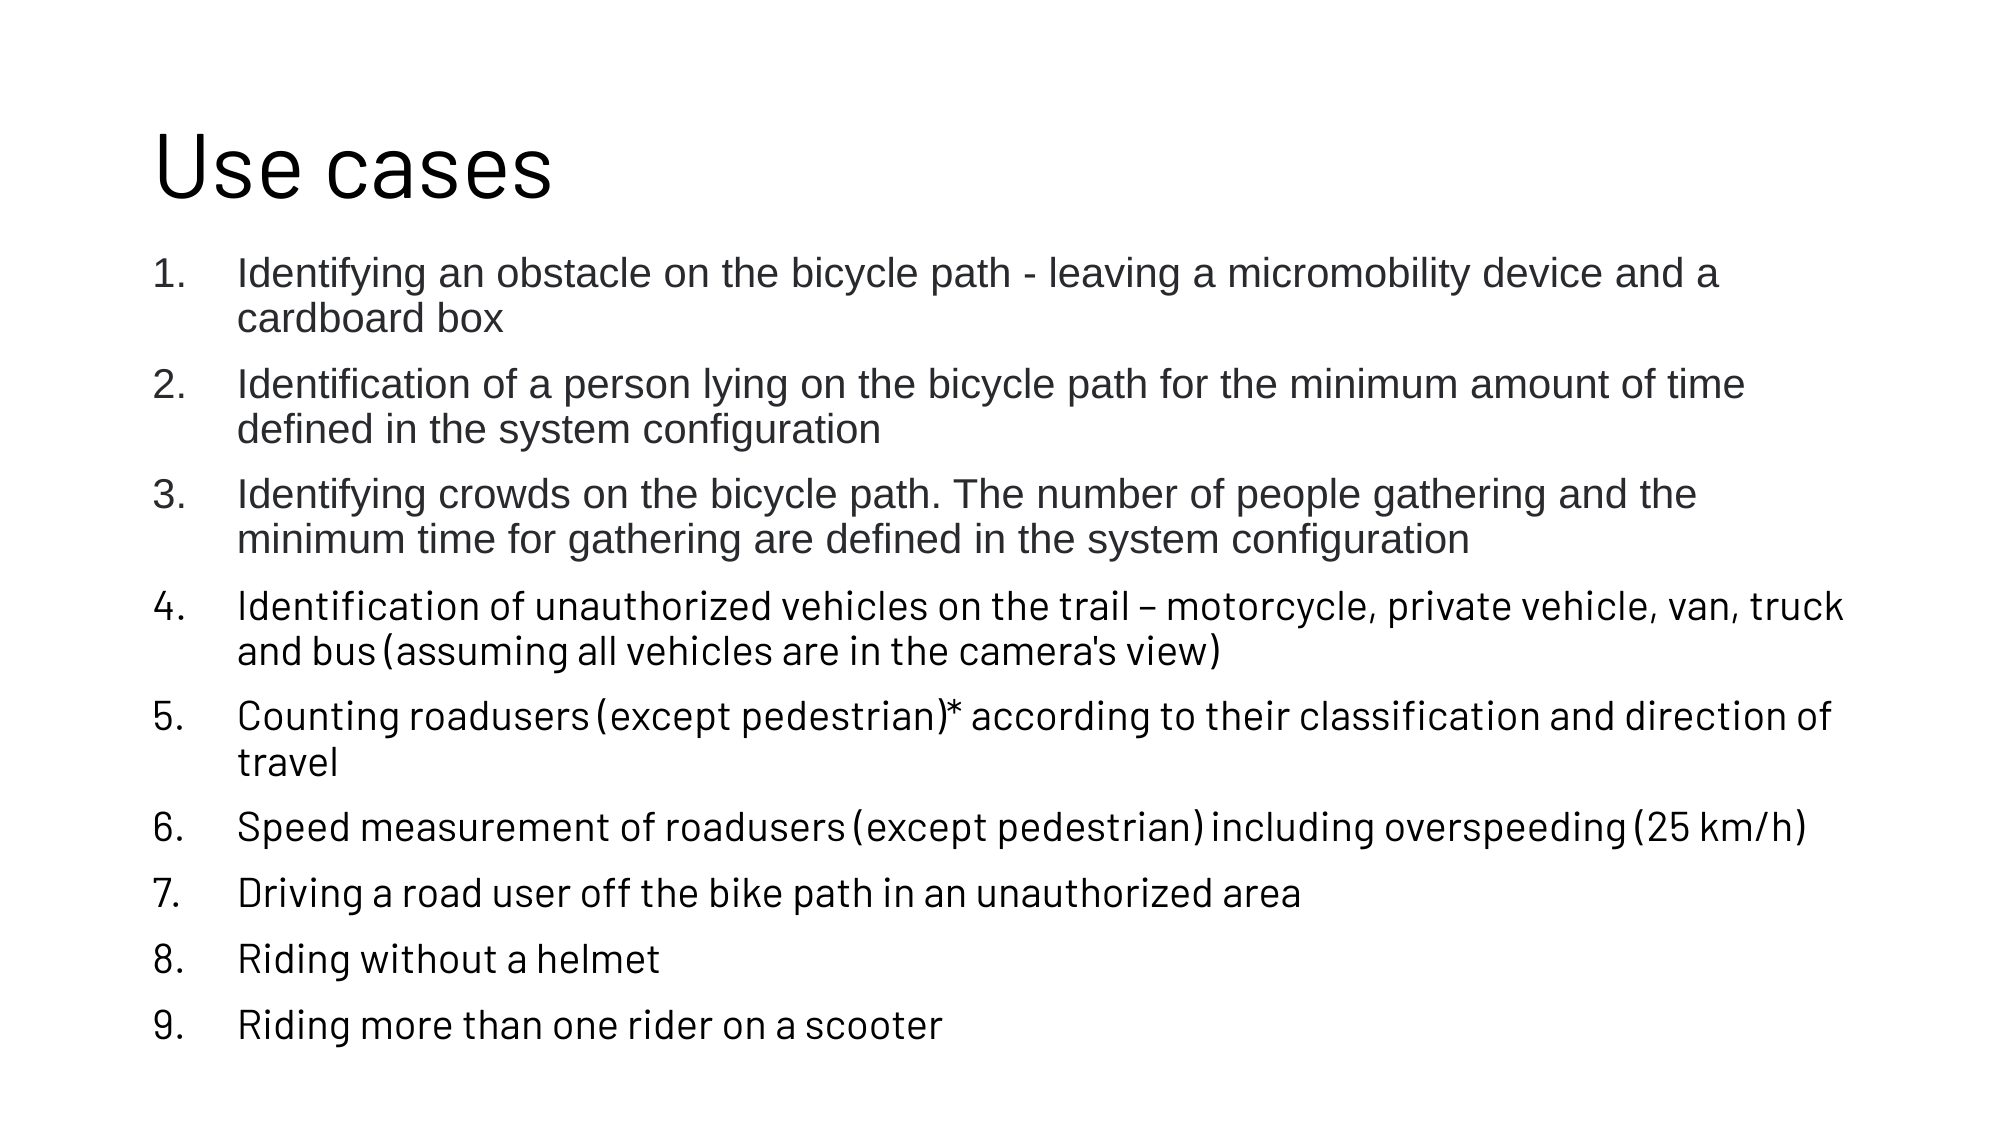

# Use cases
Identifying an obstacle on the bicycle path - leaving a micromobility device and a cardboard box
Identification of a person lying on the bicycle path for the minimum amount of time defined in the system configuration
Identifying crowds on the bicycle path. The number of people gathering and the minimum time for gathering are defined in the system configuration
Identification of unauthorized vehicles on the trail – motorcycle, private vehicle, van, truck and bus (assuming all vehicles are in the camera's view)
Counting roadusers (except pedestrian)* according to their classification and direction of travel
Speed measurement of roadusers (except pedestrian) including overspeeding (25 km/h)
Driving a road user off the bike path in an unauthorized area
Riding without a helmet
Riding more than one rider on a scooter